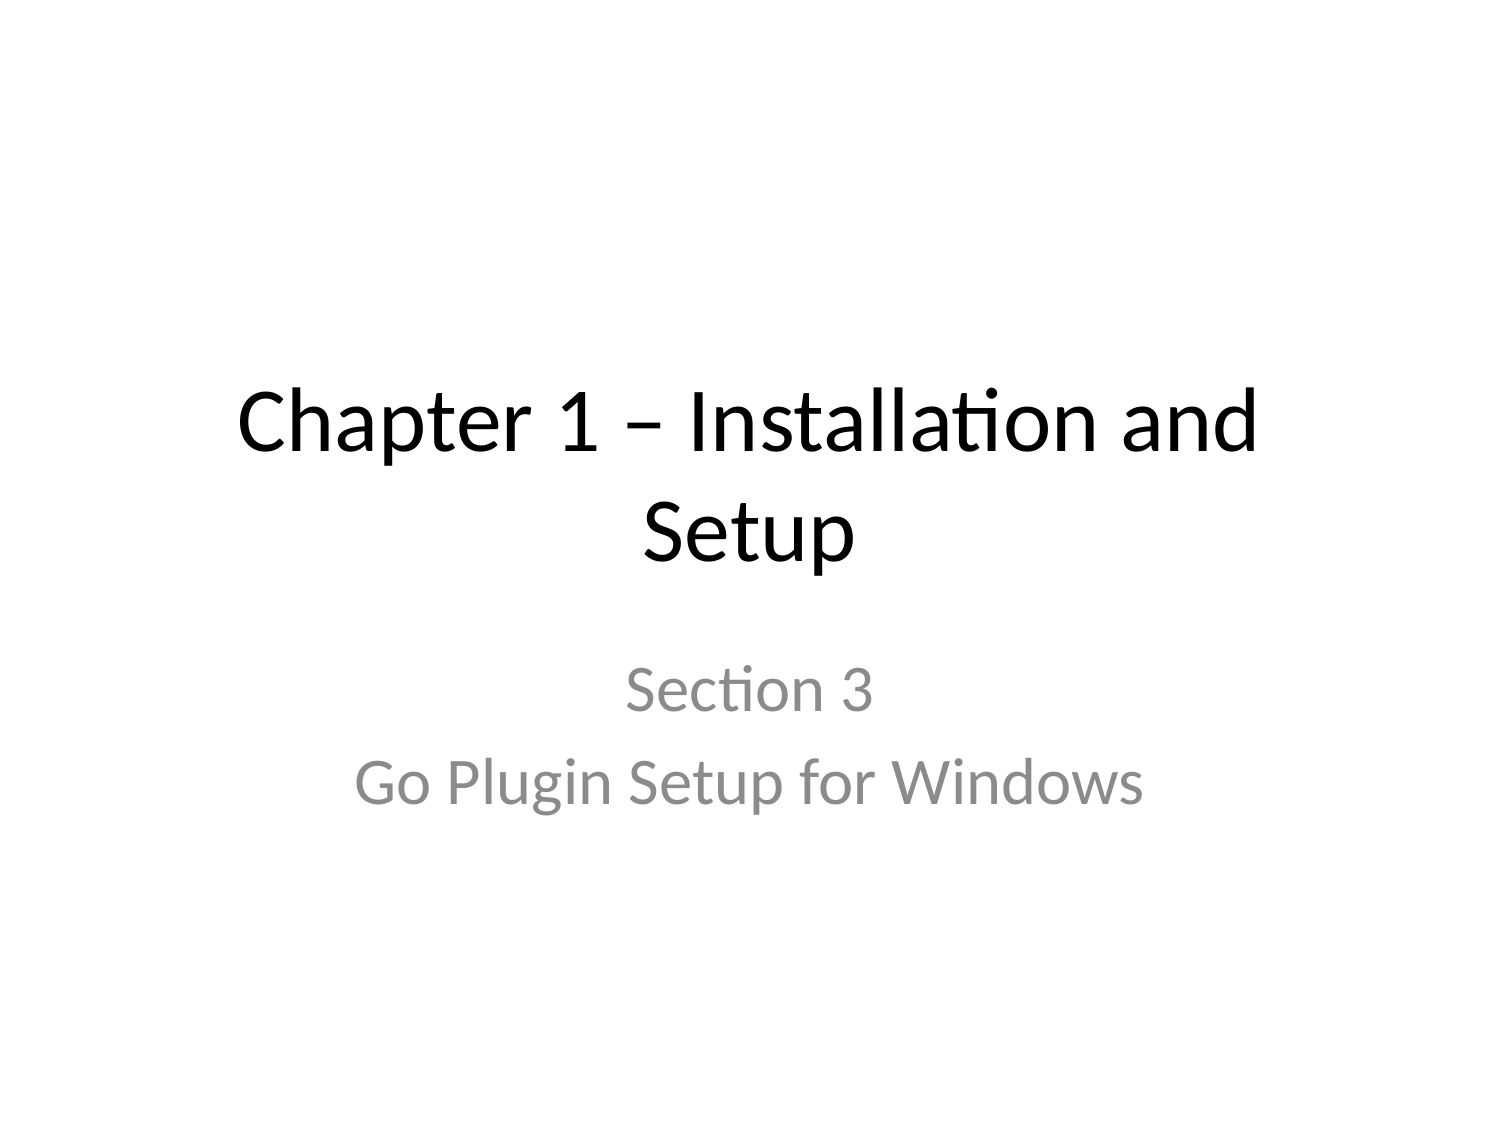

# Chapter 1 – Installation and Setup
Section 3
Go Plugin Setup for Windows